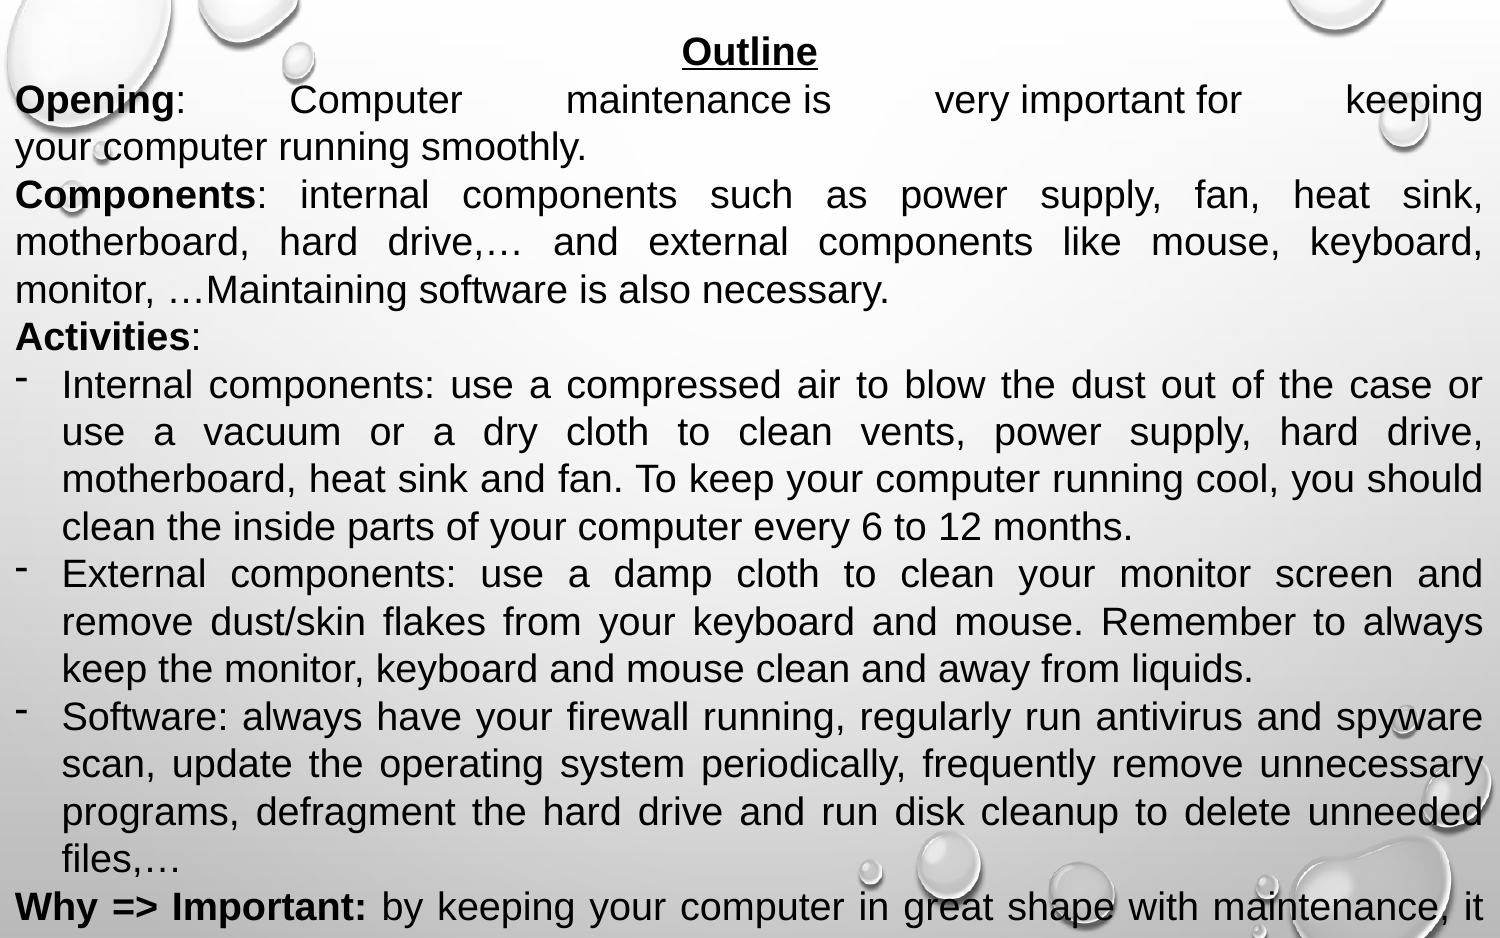

Outline
Opening: Computer maintenance is very important for keeping your computer running smoothly.
Components: internal components such as power supply, fan, heat sink, motherboard, hard drive,… and external components like mouse, keyboard, monitor, …Maintaining software is also necessary.
Activities:
Internal components: use a compressed air to blow the dust out of the case or use a vacuum or a dry cloth to clean vents, power supply, hard drive, motherboard, heat sink and fan. To keep your computer running cool, you should clean the inside parts of your computer every 6 to 12 months.
External components: use a damp cloth to clean your monitor screen and remove dust/skin flakes from your keyboard and mouse. Remember to always keep the monitor, keyboard and mouse clean and away from liquids.
Software: always have your firewall running, regularly run antivirus and spyware scan, update the operating system periodically, frequently remove unnecessary programs, defragment the hard drive and run disk cleanup to delete unneeded files,…
Why => Important: by keeping your computer in great shape with maintenance, it can extend the life of your computer.